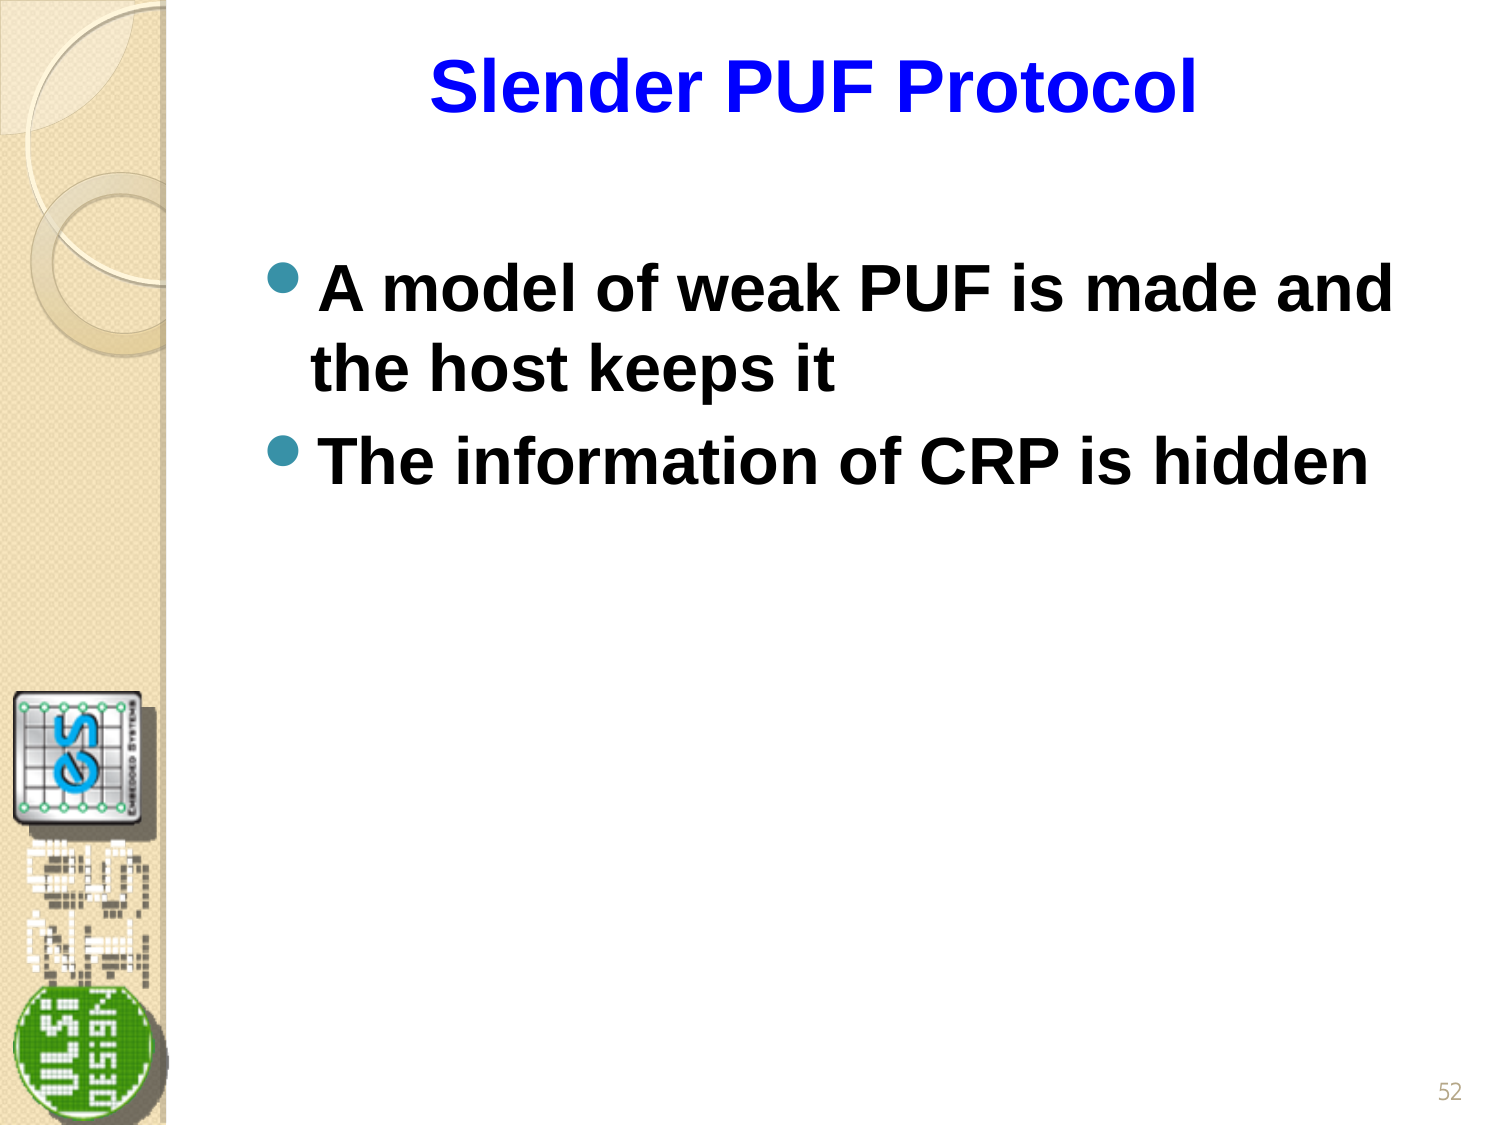

# Slender PUF Protocol
A model of weak PUF is made and the host keeps it
The information of CRP is hidden

52